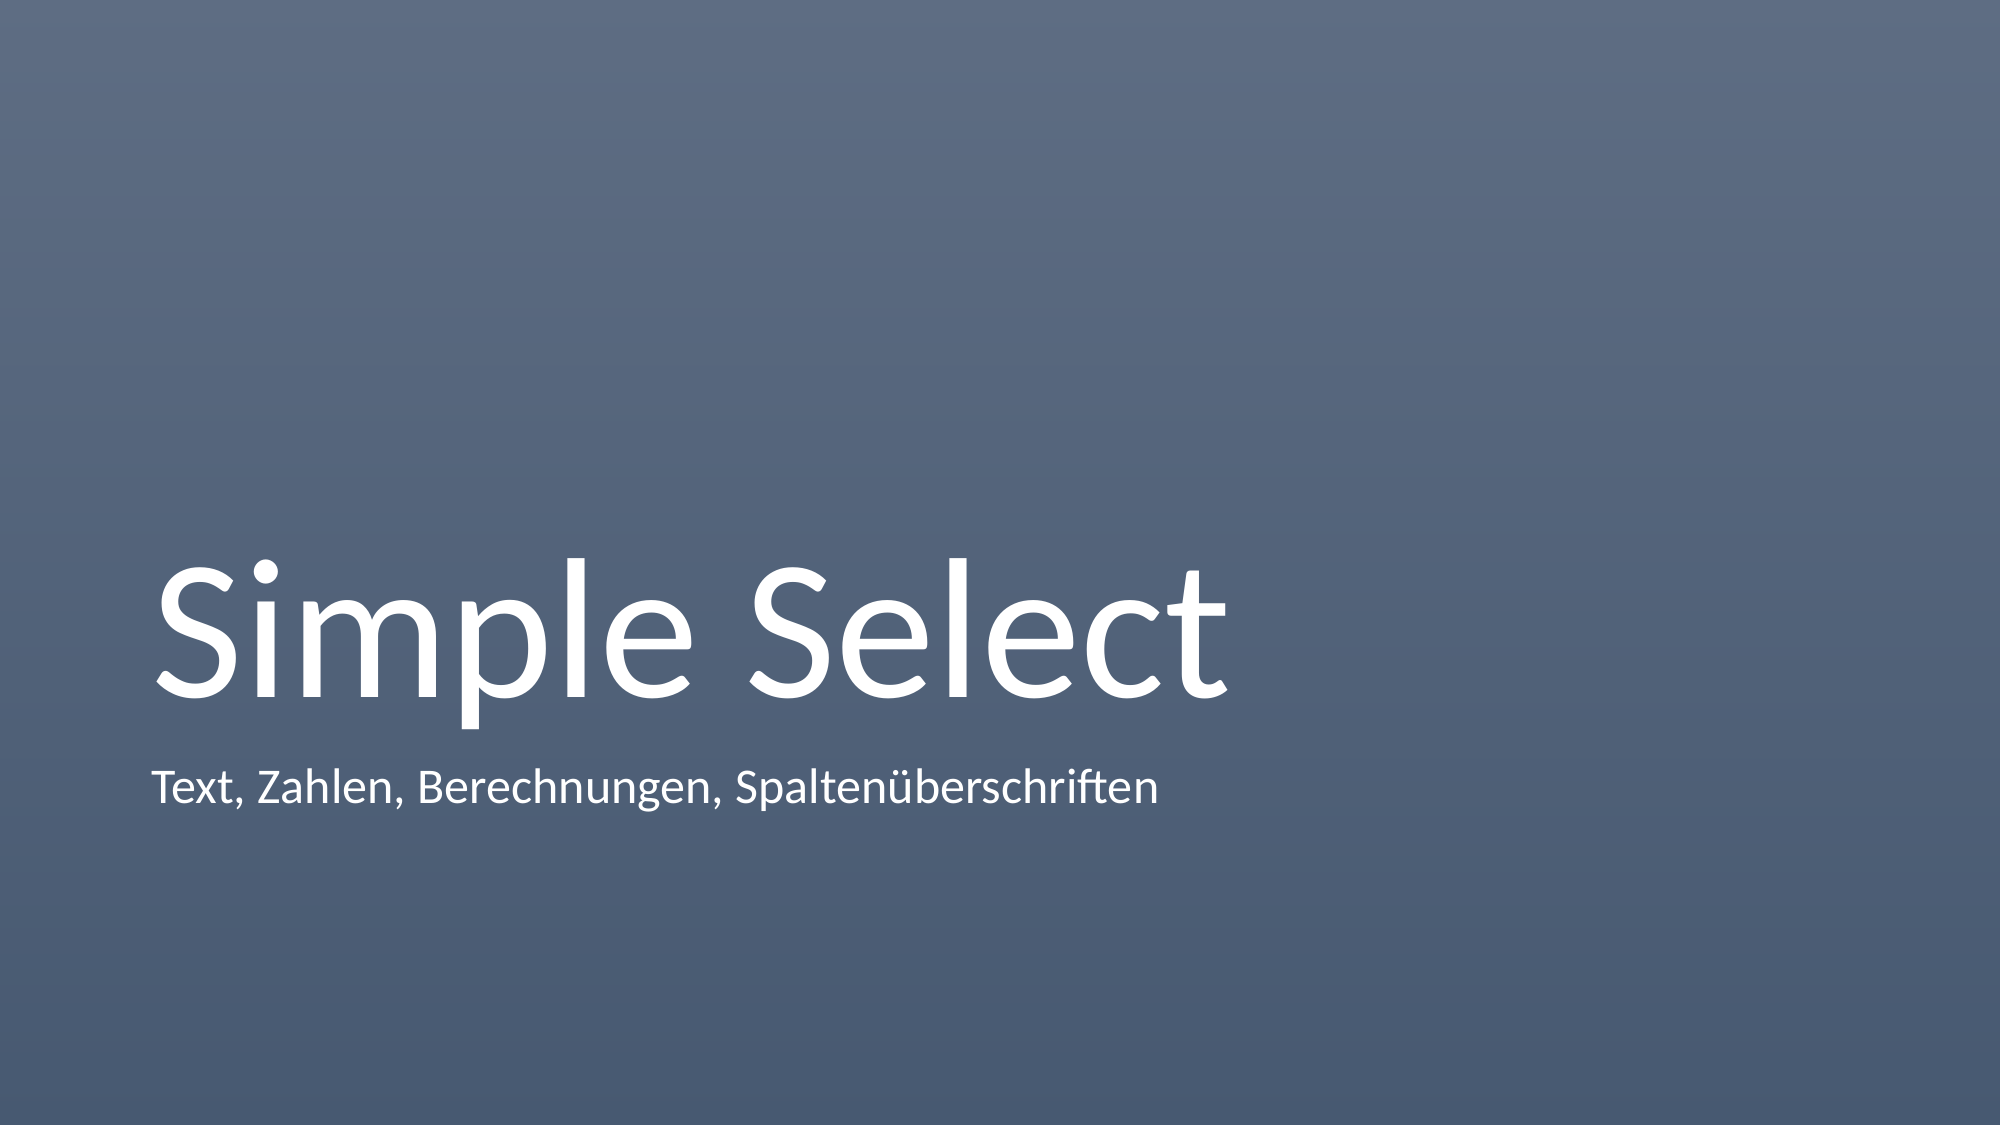

# Simple Select
Text, Zahlen, Berechnungen, Spaltenüberschriften